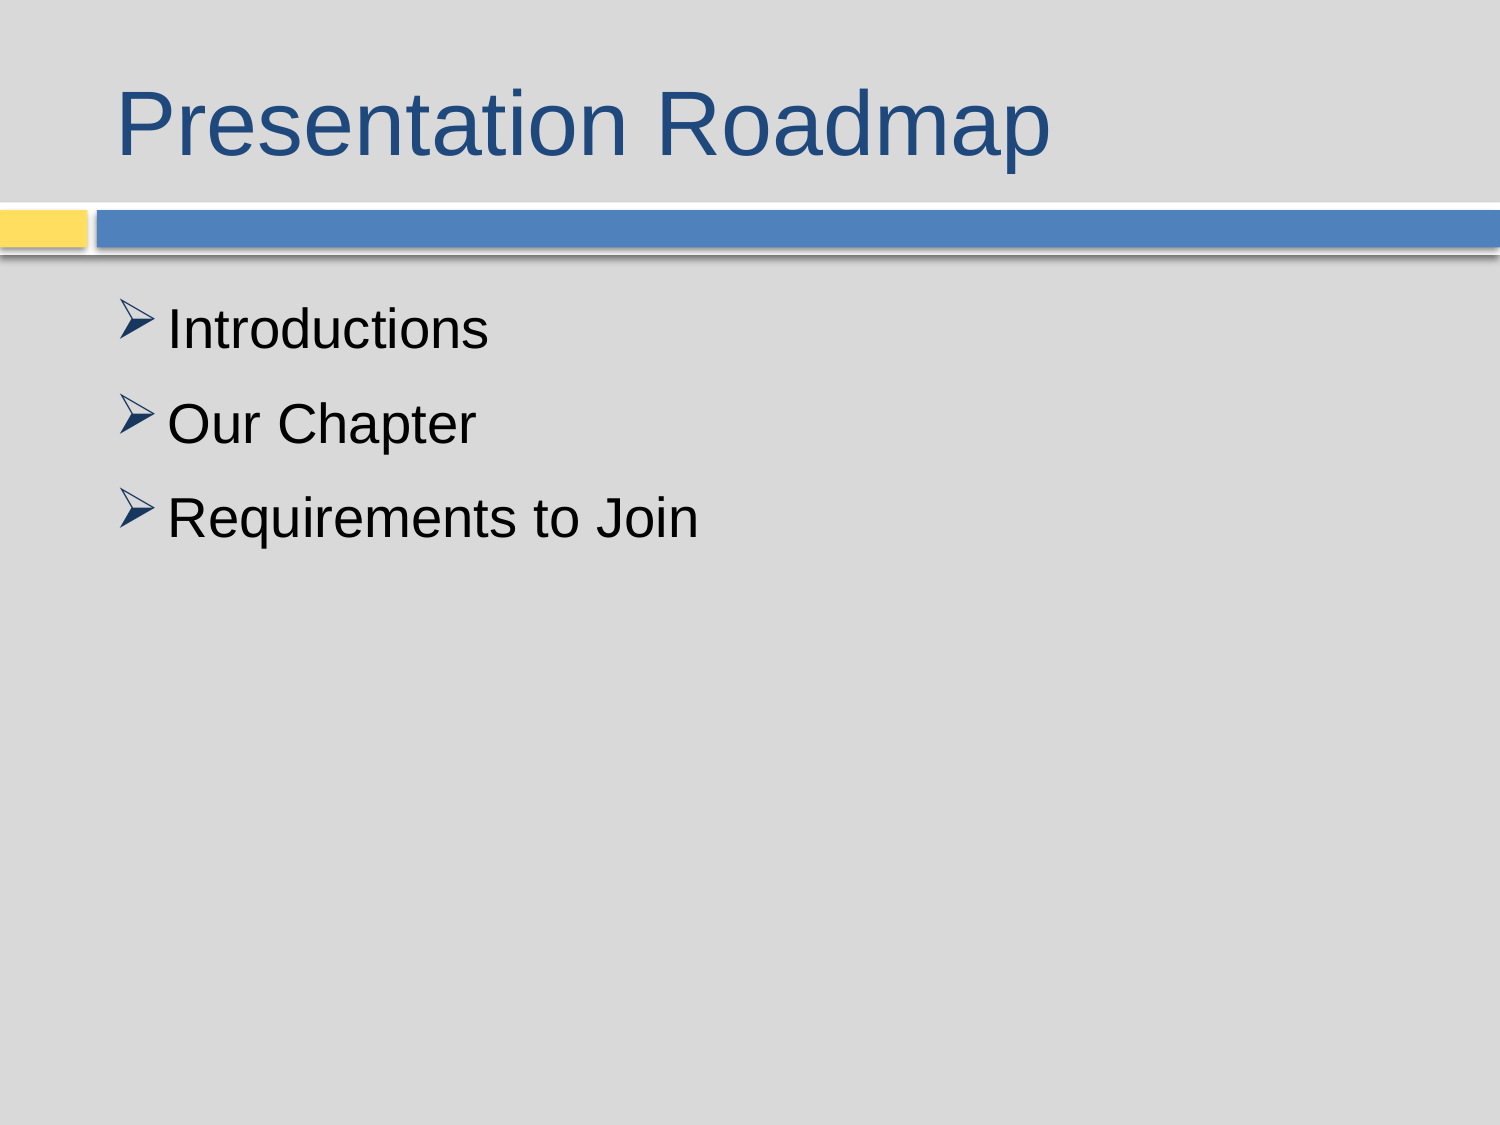

# Presentation Roadmap
Introductions
Our Chapter
Requirements to Join